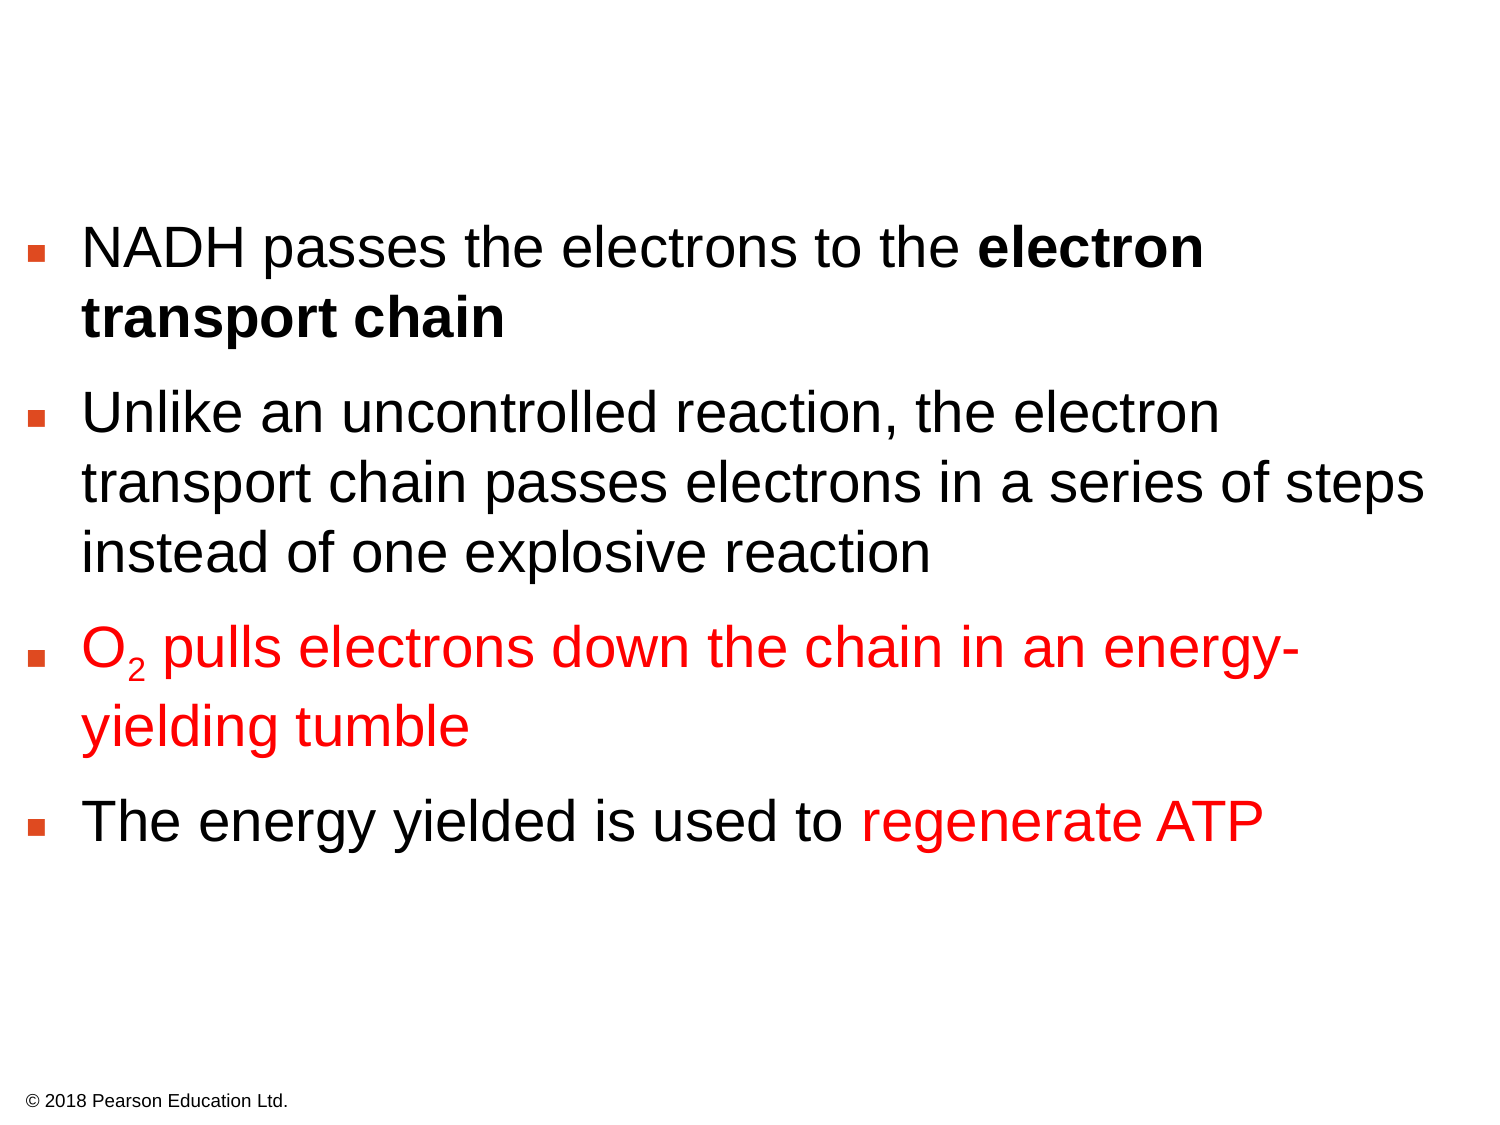

NADH passes the electrons to the electron transport chain
Unlike an uncontrolled reaction, the electron transport chain passes electrons in a series of steps instead of one explosive reaction
O2 pulls electrons down the chain in an energy-yielding tumble
The energy yielded is used to regenerate ATP

© 2018 Pearson Education Ltd.